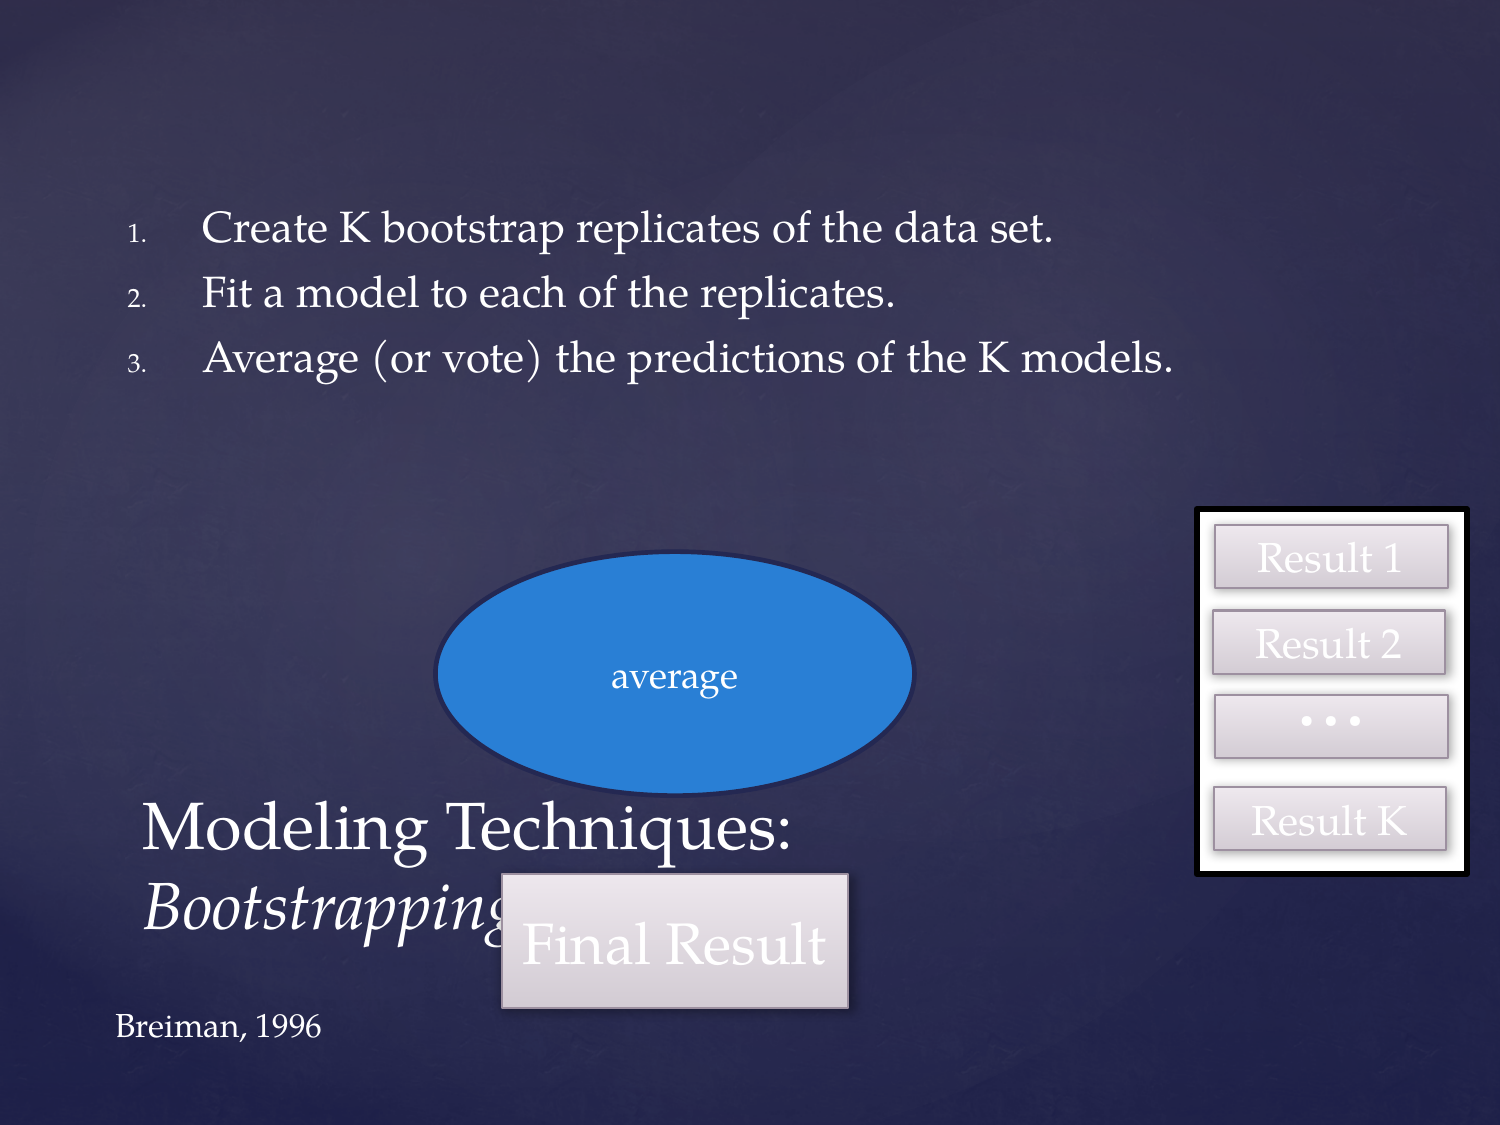

Create K bootstrap replicates of the data set.
Fit a model to each of the replicates.
Average (or vote) the predictions of the K models.

Result 1
average
Result 2
…
Result K
# Modeling Techniques: Bootstrapping/Bagging
Final Result
Breiman, 1996